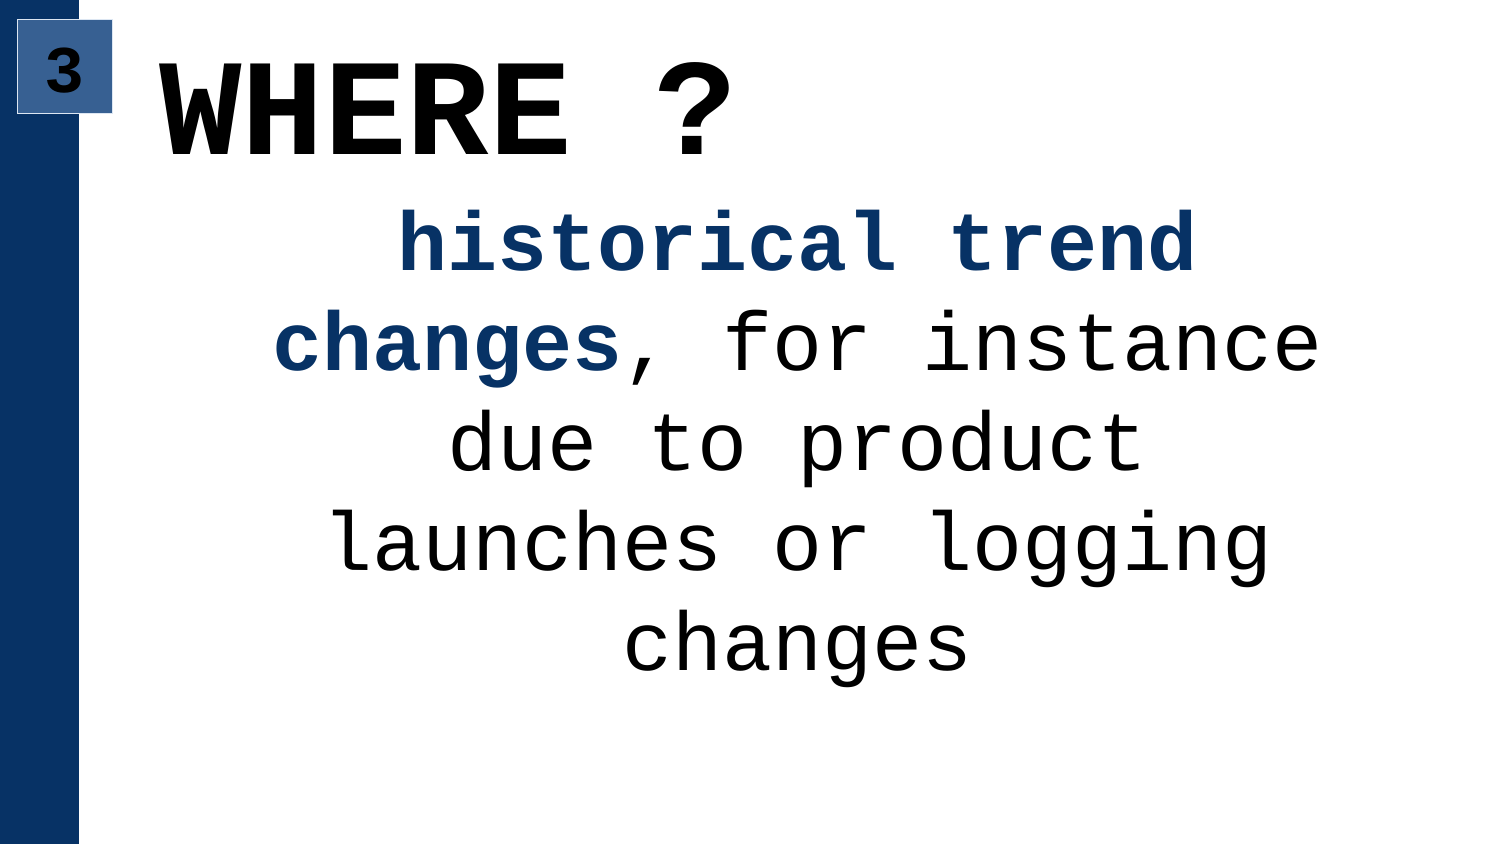

3
# WHERE ?
historical trend changes, for instance due to product launches or logging changes